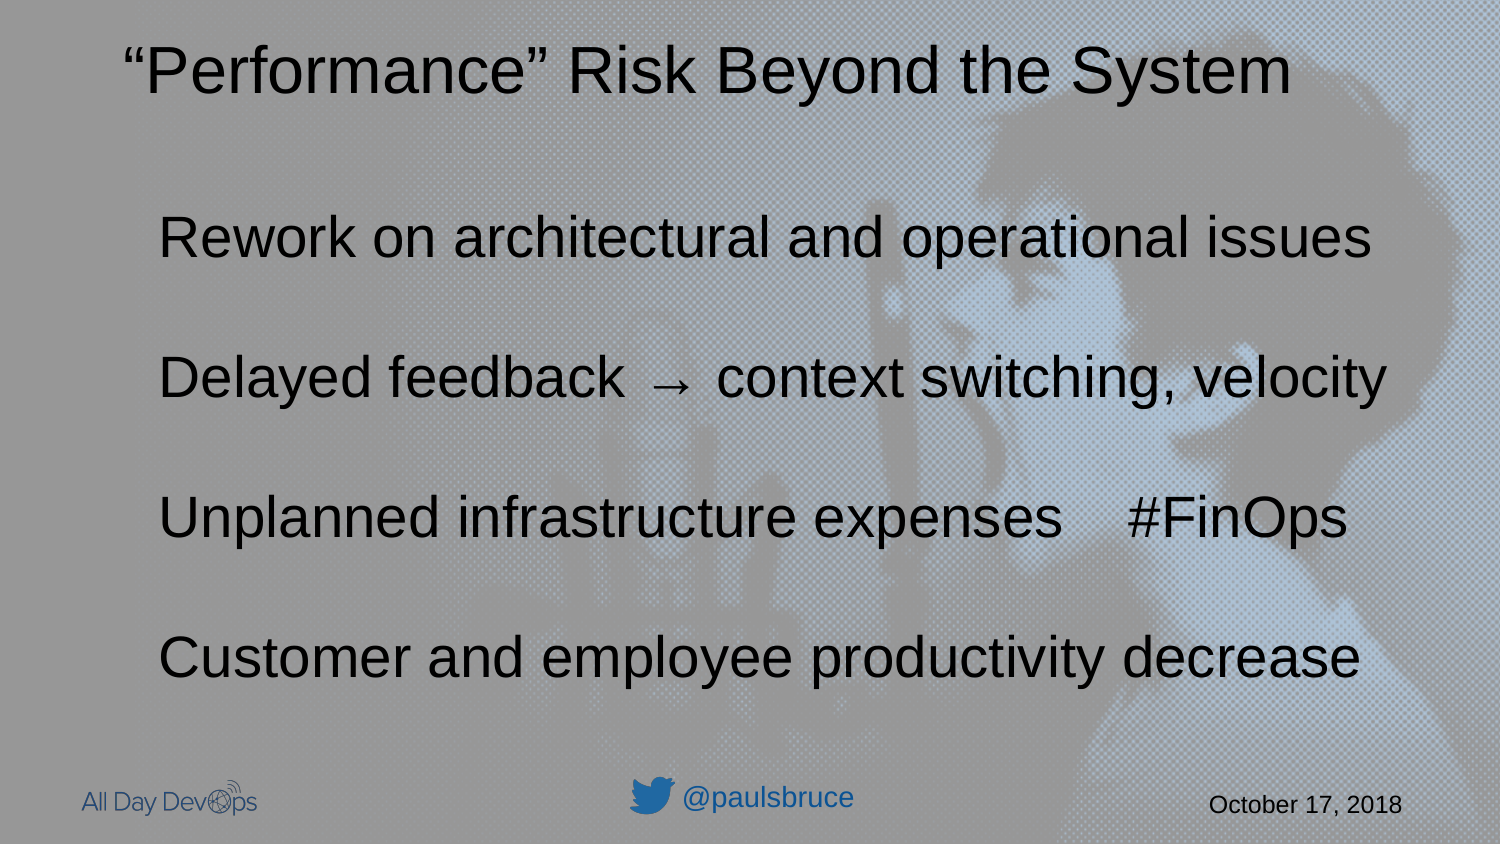

“Performance” Risk Beyond the System
Rework on architectural and operational issues
Delayed feedback → context switching, velocity
Unplanned infrastructure expenses    #FinOps
Customer and employee productivity decrease